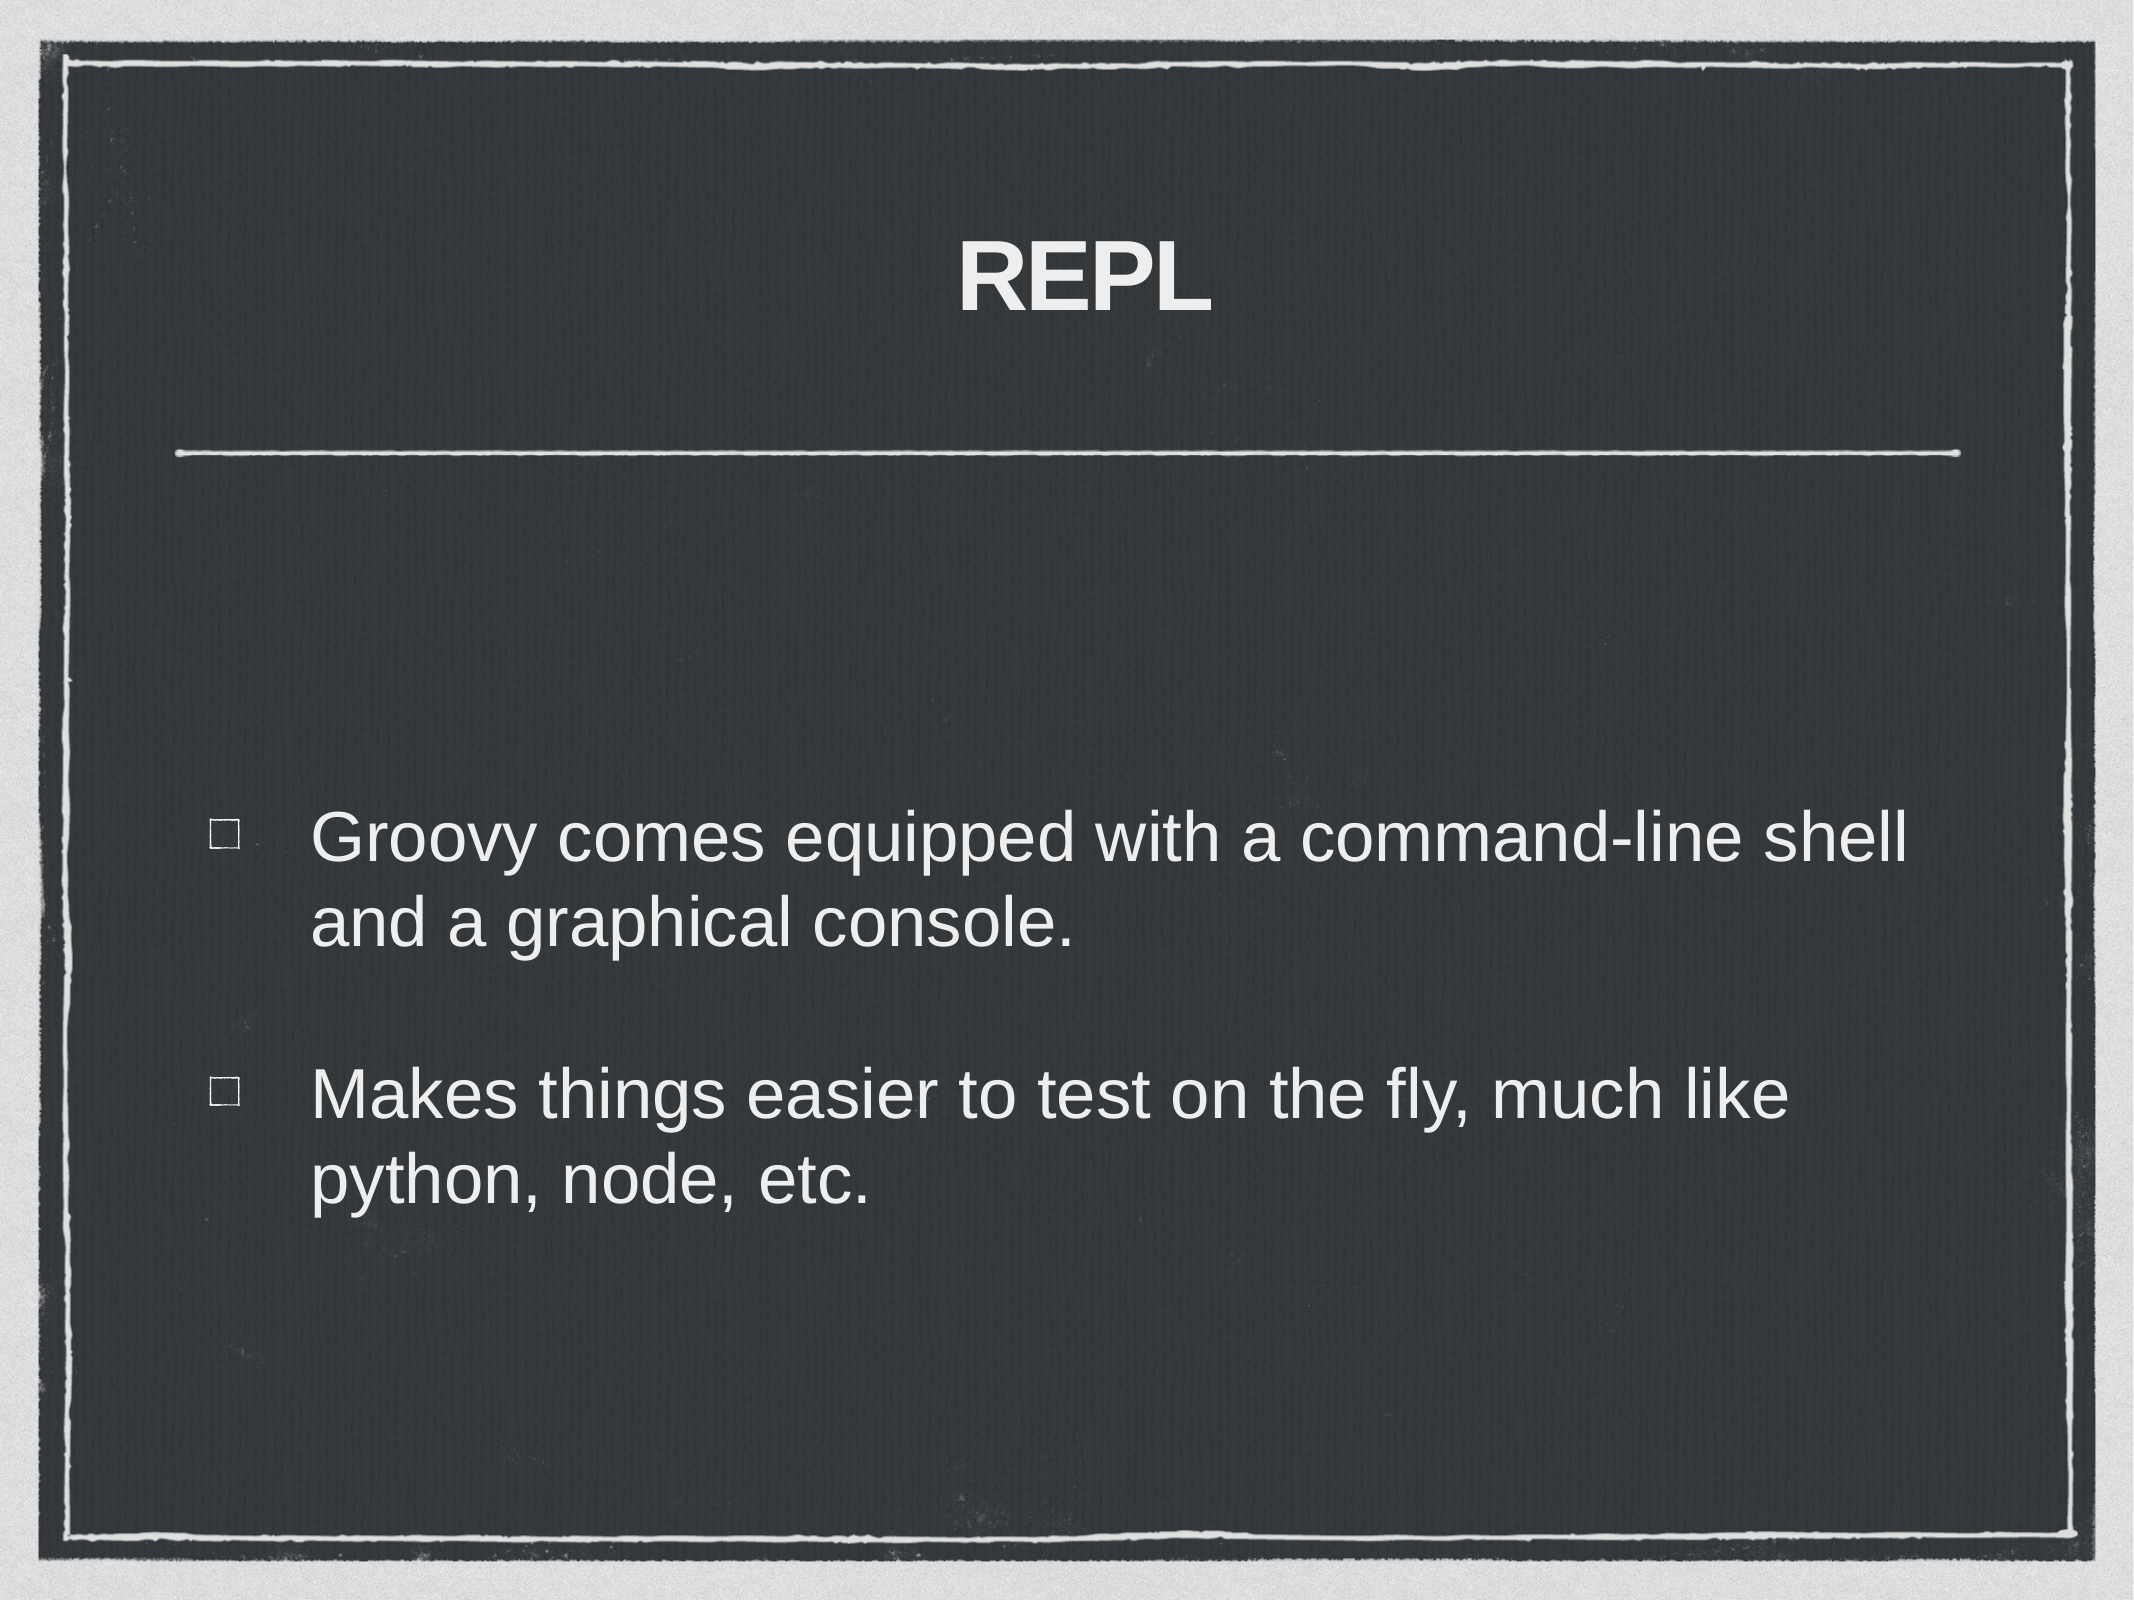

# REPL
Groovy comes equipped with a command-line shell and a graphical console.
Makes things easier to test on the fly, much like python, node, etc.